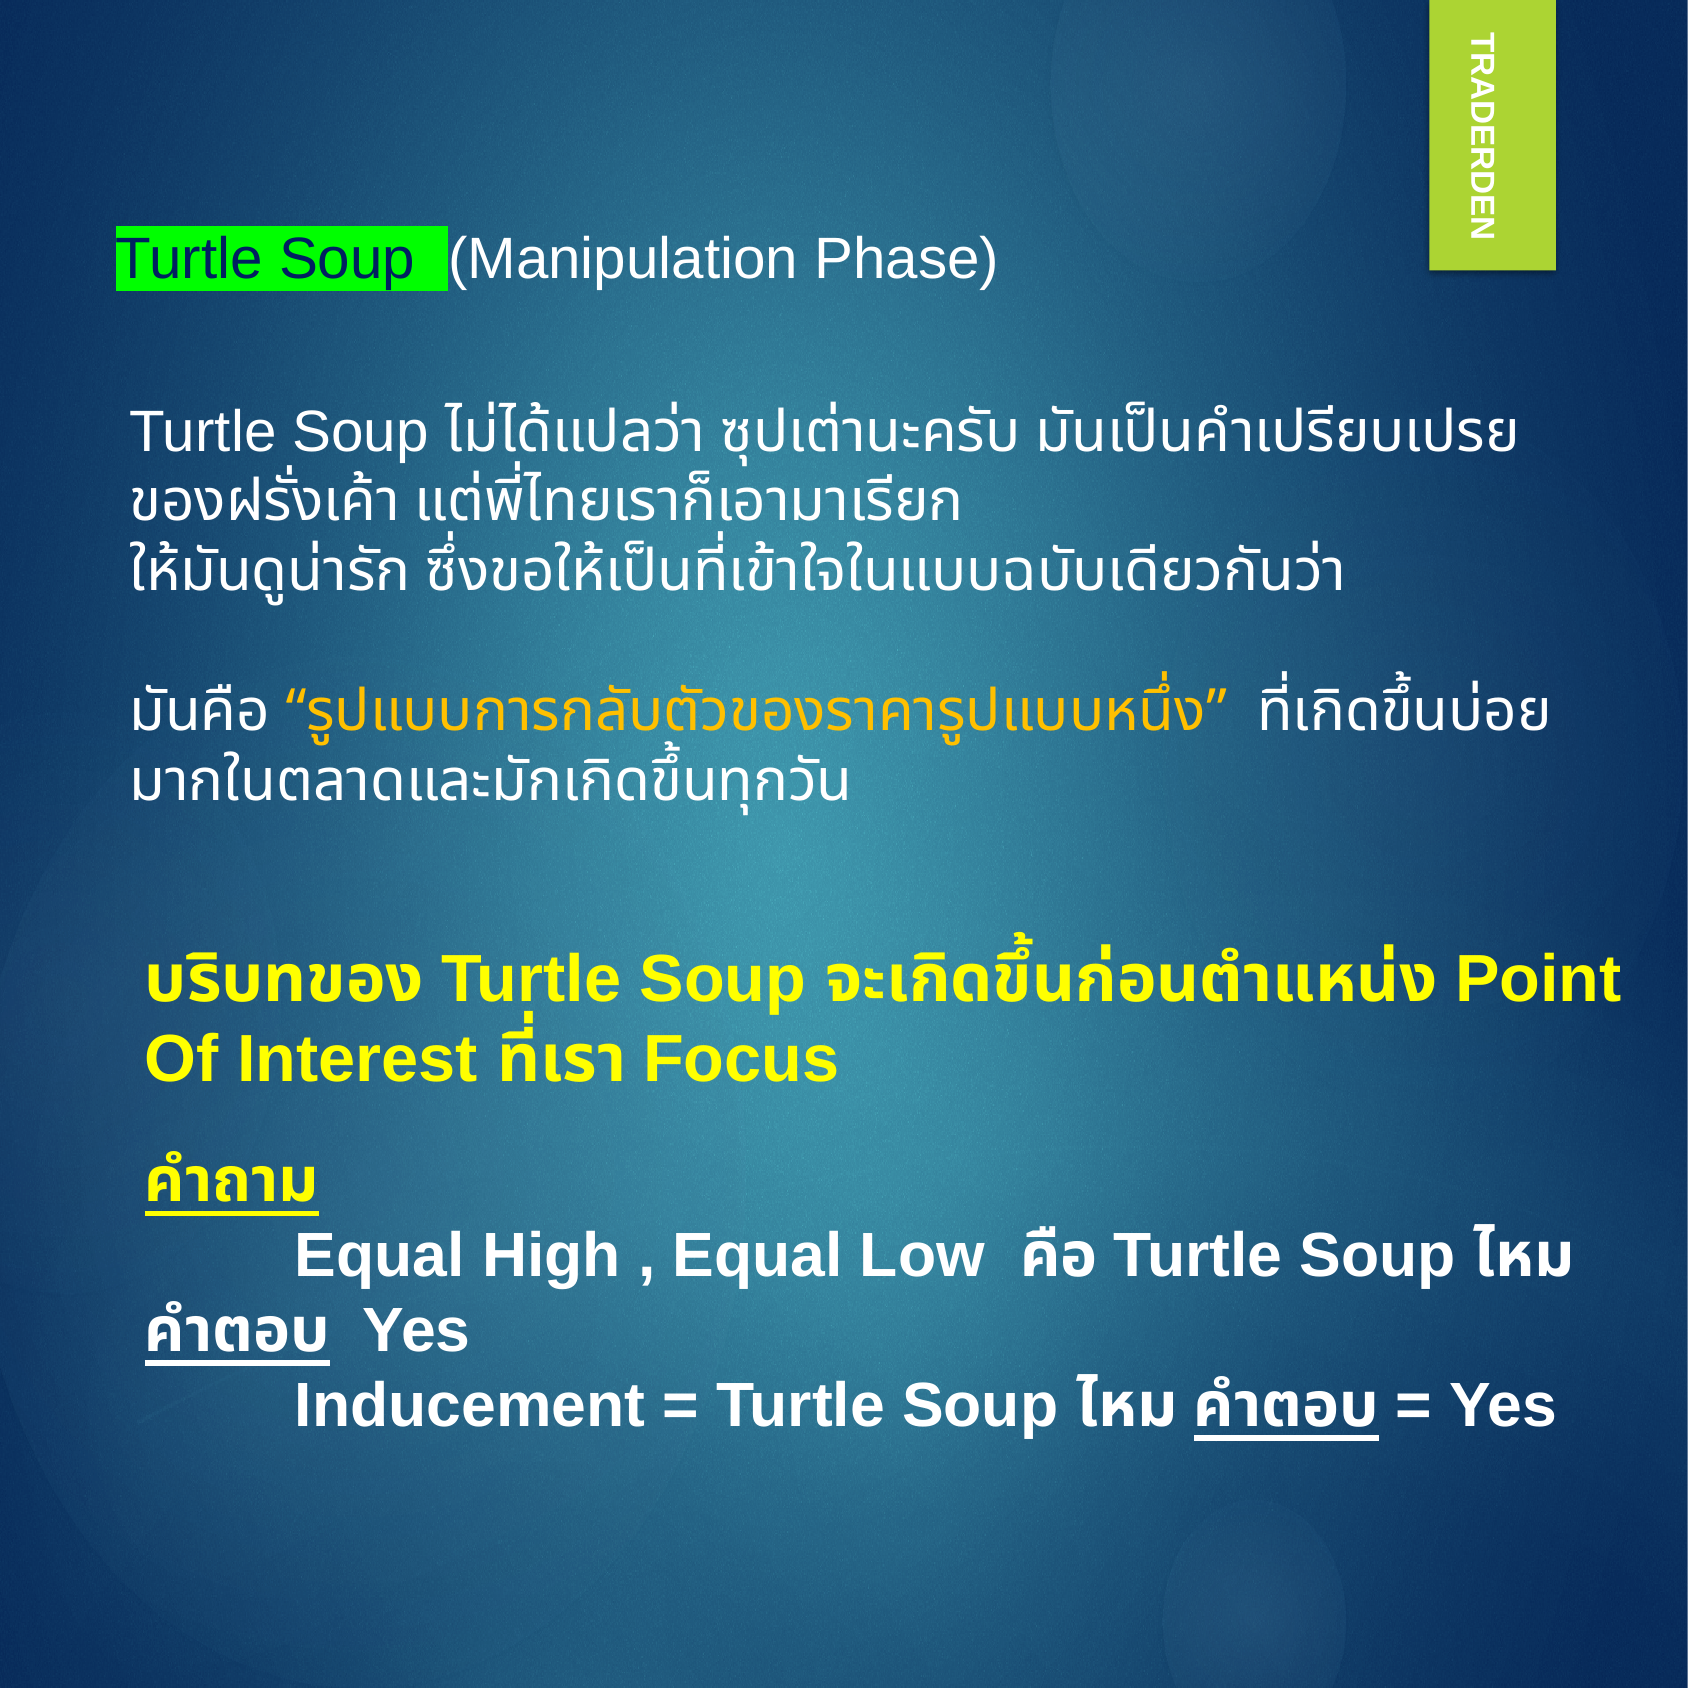

TRADERDEN
# Turtle Soup  (Manipulation Phase)
Turtle Soup ไม่ได้แปลว่า ซุปเต่านะครับ มันเป็นคำเปรียบเปรยของฝรั่งเค้า แต่พี่ไทยเราก็เอามาเรียก
ให้มันดูน่ารัก ซึ่งขอให้เป็นที่เข้าใจในแบบฉบับเดียวกันว่า

มันคือ “รูปแบบการกลับตัวของราคารูปแบบหนึ่ง”  ที่เกิดขึ้นบ่อยมากในตลาดและมักเกิดขึ้นทุกวัน
บริบทของ Turtle Soup จะเกิดขึ้นก่อนตำแหน่ง Point Of Interest ที่เรา Focus

คำถาม
	Equal High , Equal Low  คือ Turtle Soup ไหม  คำตอบ  Yes
	Inducement = Turtle Soup ไหม คำตอบ = Yes